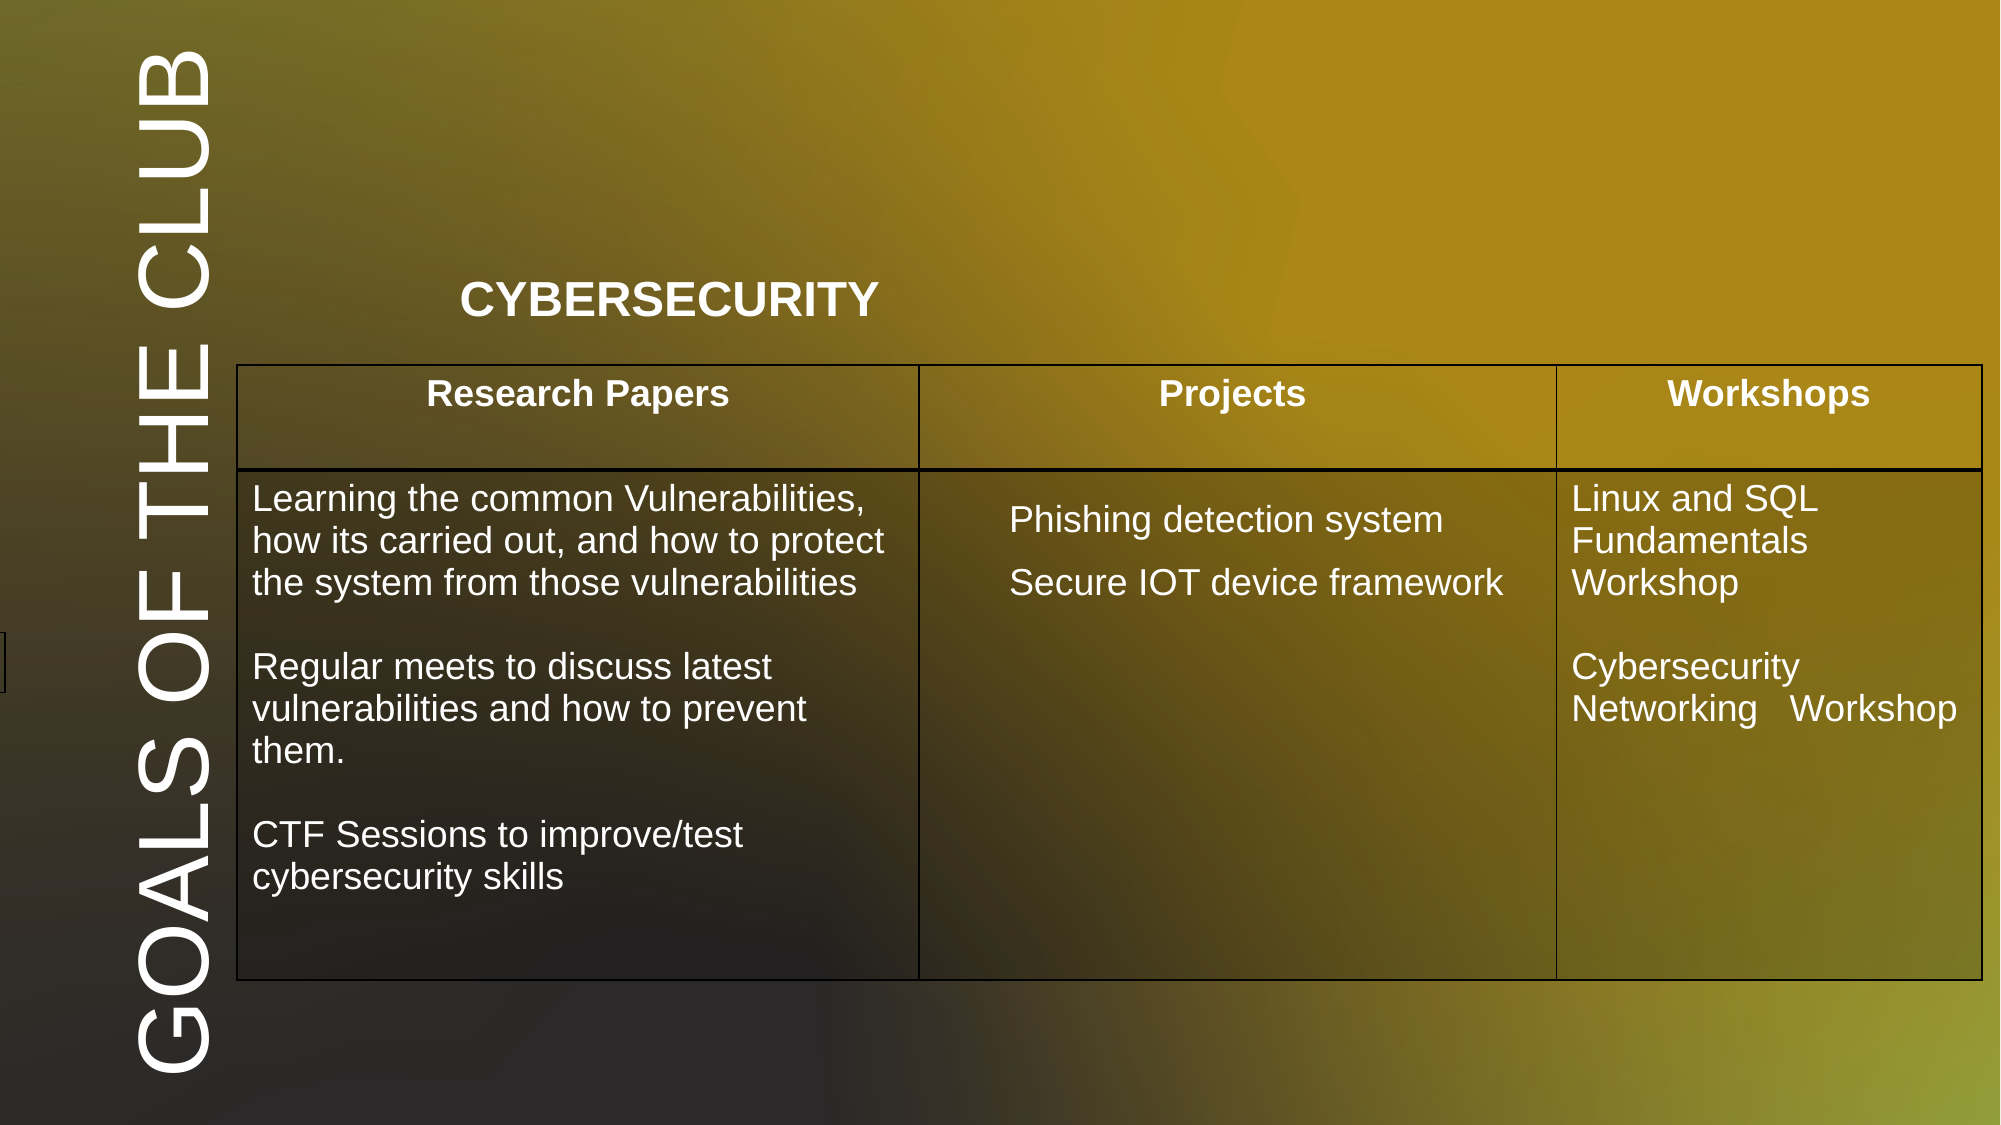

CYBERSECURITY
| Research Papers | Projects | Workshops |
| --- | --- | --- |
| Learning the common Vulnerabilities, how its carried out, and how to protect the system from those vulnerabilities Regular meets to discuss latest vulnerabilities and how to prevent them. CTF Sessions to improve/test cybersecurity skills | Phishing detection system Secure IOT device framework | Linux and SQL Fundamentals Workshop Cybersecurity Networking Workshop |
GOALS OF THE CLUB
|  |
| --- |